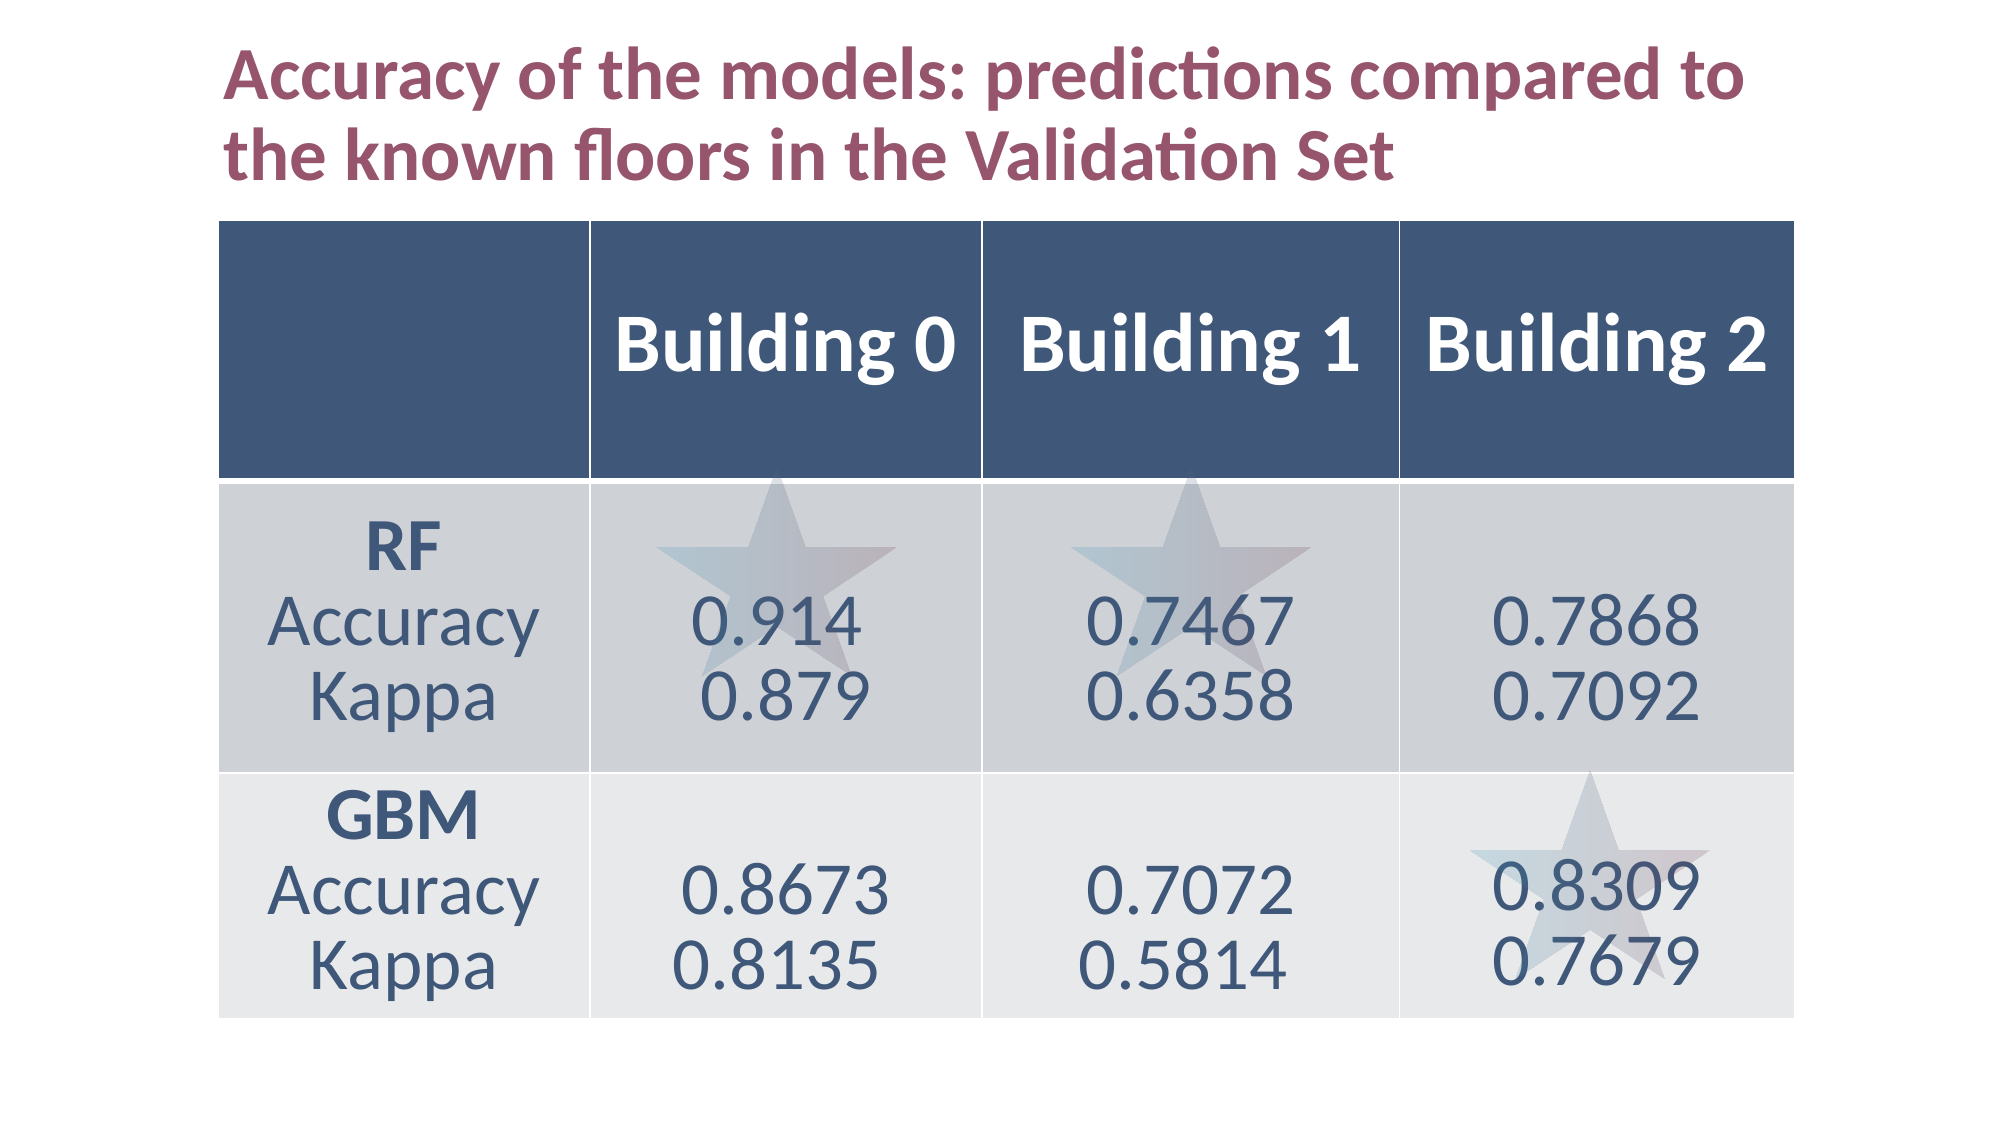

# Accuracy of the models: predictions compared to the known floors in the Validation Set
|  | Building 0 | Building 1 | Building 2 |
| --- | --- | --- | --- |
| RF Accuracy Kappa | 0.914 0.879 | 0.7467 0.6358 | 0.7868 0.7092 |
| GBM Accuracy Kappa | 0.8673 0.8135 | 0.7072 0.5814 | 0.8309 0.7679 |